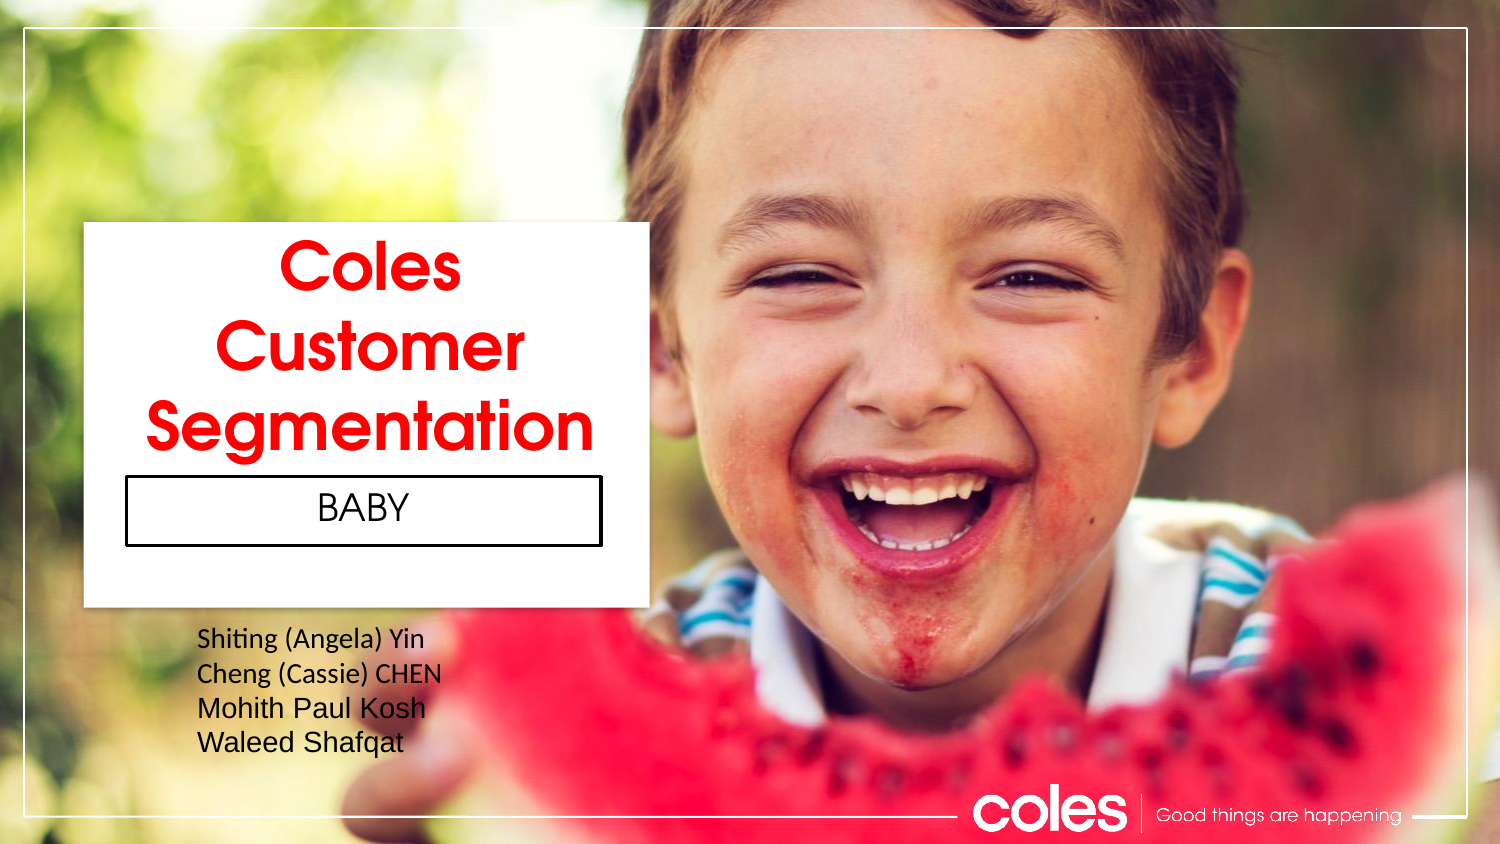

# Coles
Customer
Segmentation
BABY
Shiting (Angela) Yin
Cheng (Cassie) CHEN
Mohith Paul Kosh
Waleed Shafqat